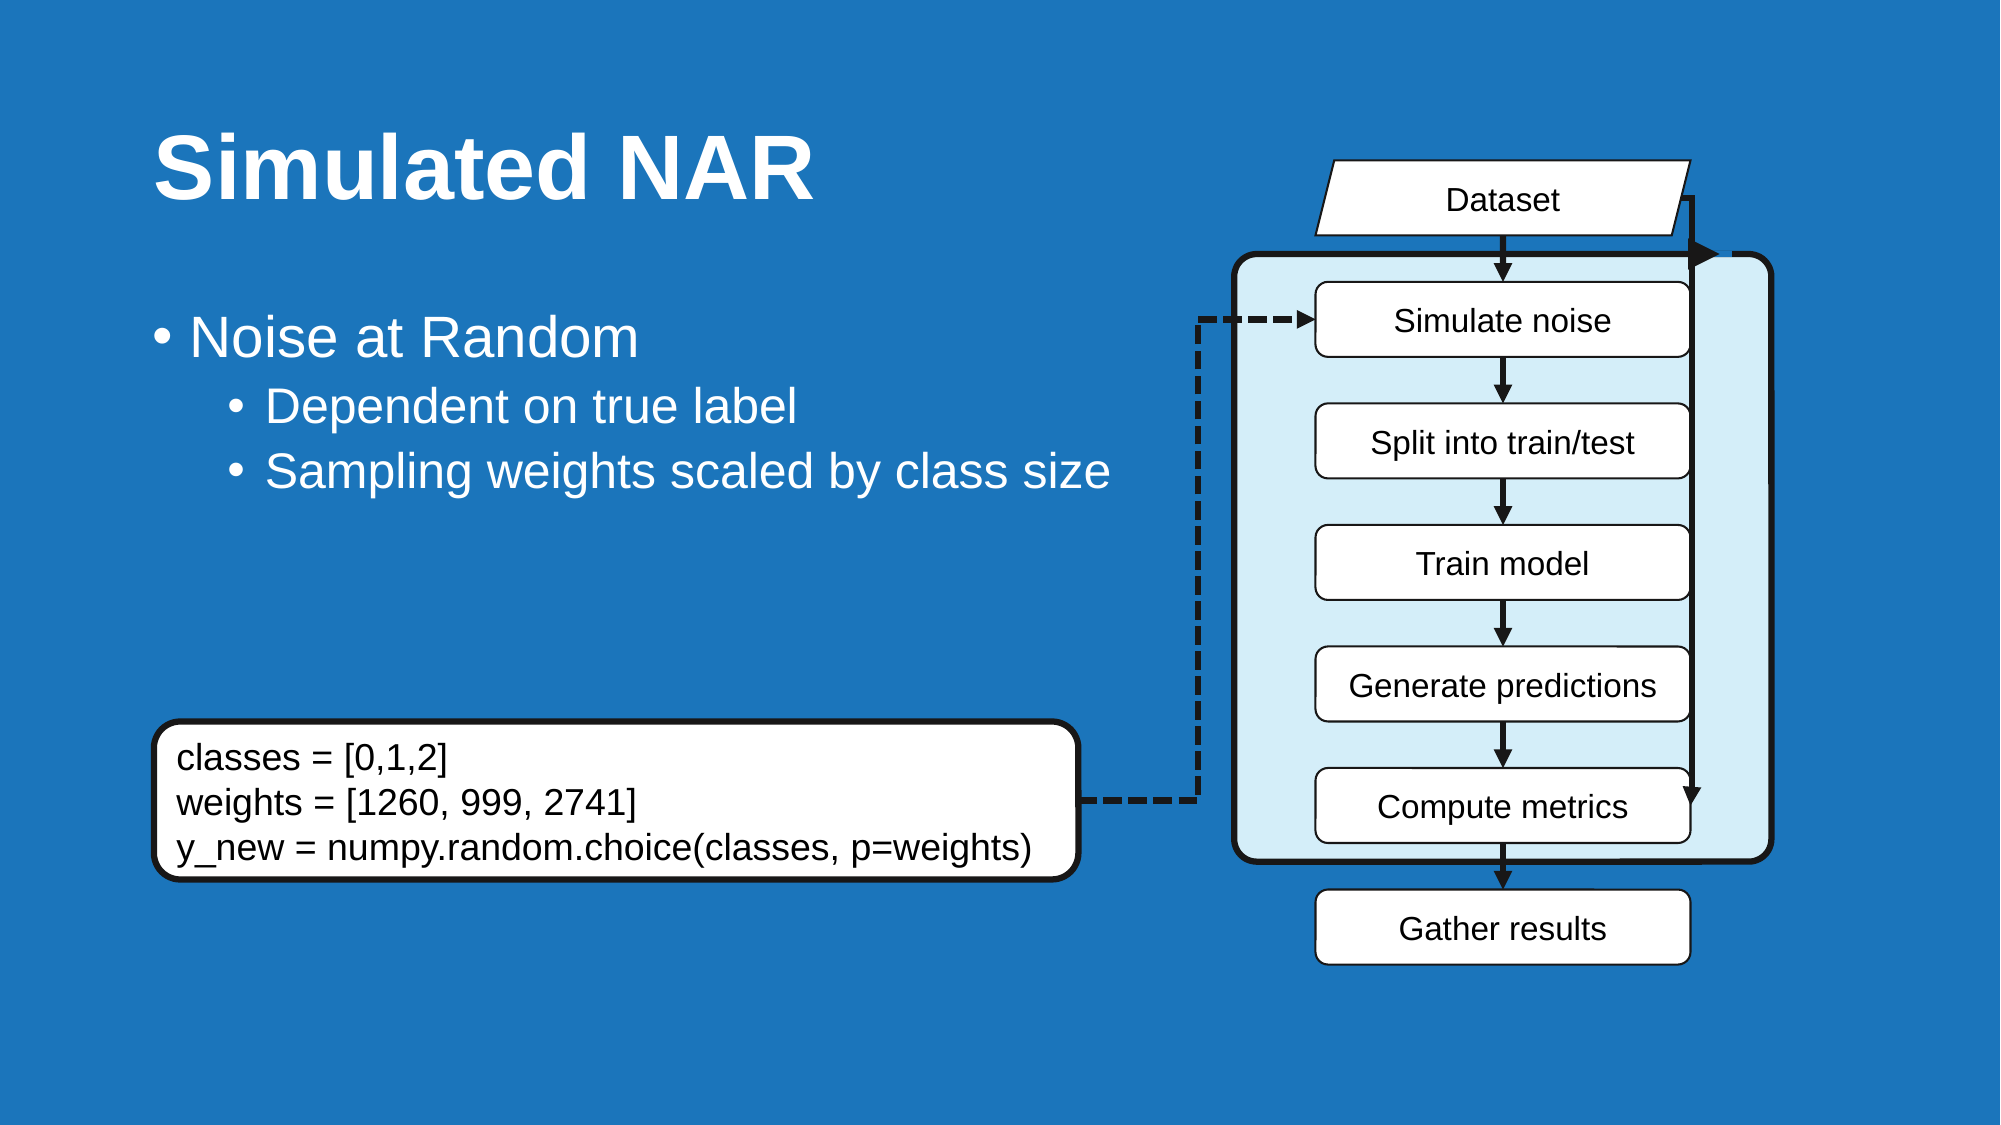

# Simulated NAR
Dataset

Simulate noise
Split into train/test
Train model
Generate predictions
Compute metrics
Gather results
Noise at Random
Dependent on true label
Sampling weights scaled by class size

classes = [0,1,2]
weights = [1260, 999, 2741]
y_new = numpy.random.choice(classes, p=weights)